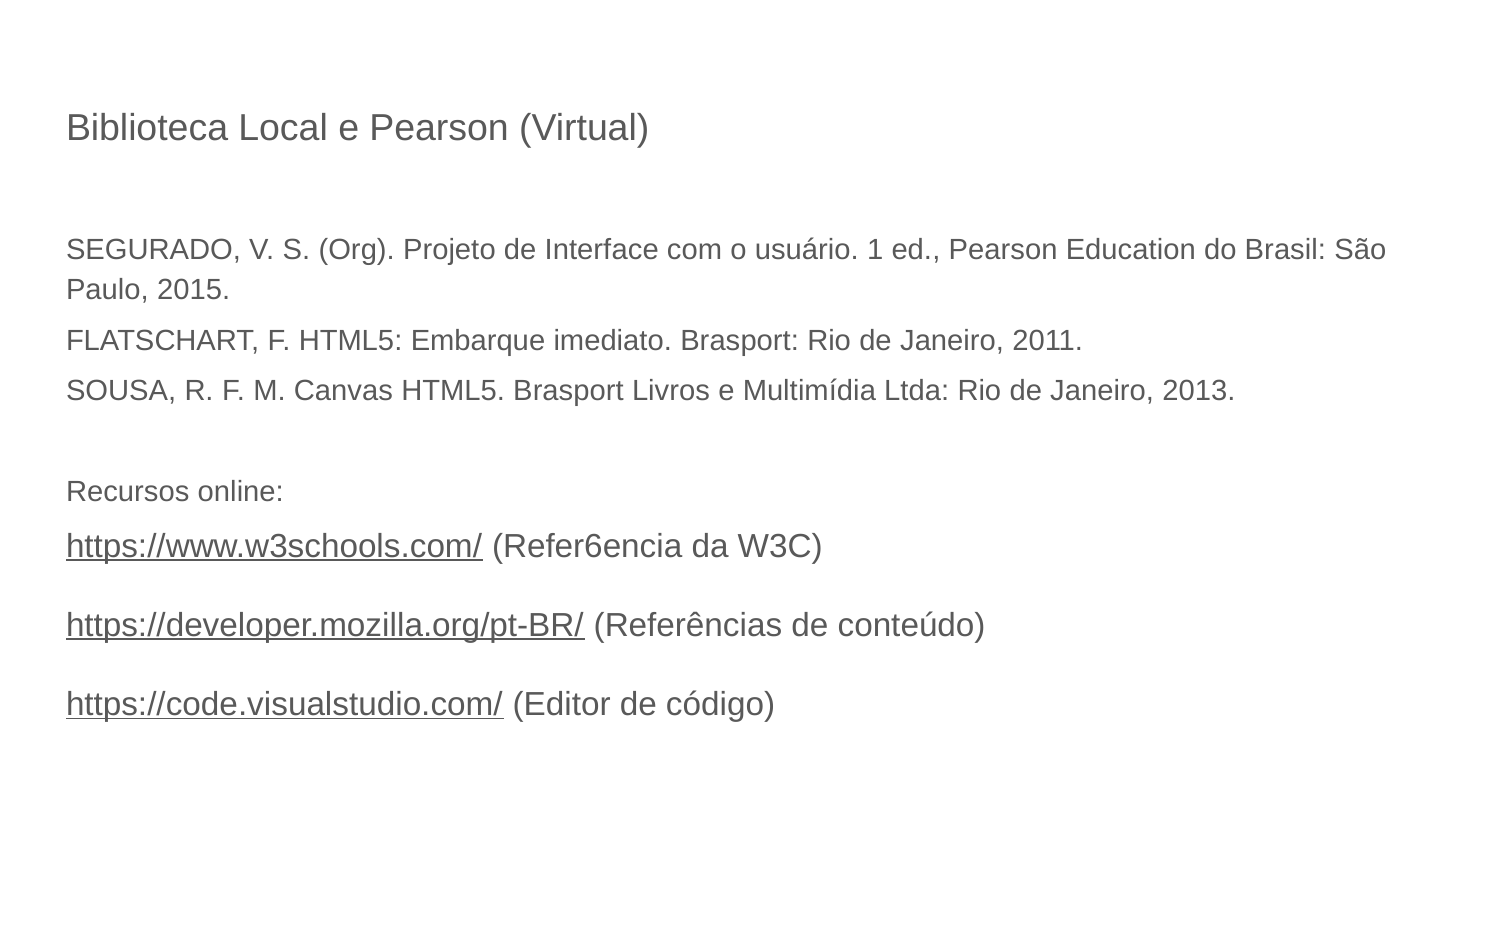

# Biblioteca Local e Pearson (Virtual)
SEGURADO, V. S. (Org). Projeto de Interface com o usuário. 1 ed., Pearson Education do Brasil: São Paulo, 2015.
FLATSCHART, F. HTML5: Embarque imediato. Brasport: Rio de Janeiro, 2011.
SOUSA, R. F. M. Canvas HTML5. Brasport Livros e Multimídia Ltda: Rio de Janeiro, 2013.

Recursos online:
https://www.w3schools.com/ (Refer6encia da W3C)
https://developer.mozilla.org/pt-BR/ (Referências de conteúdo)
https://code.visualstudio.com/ (Editor de código)